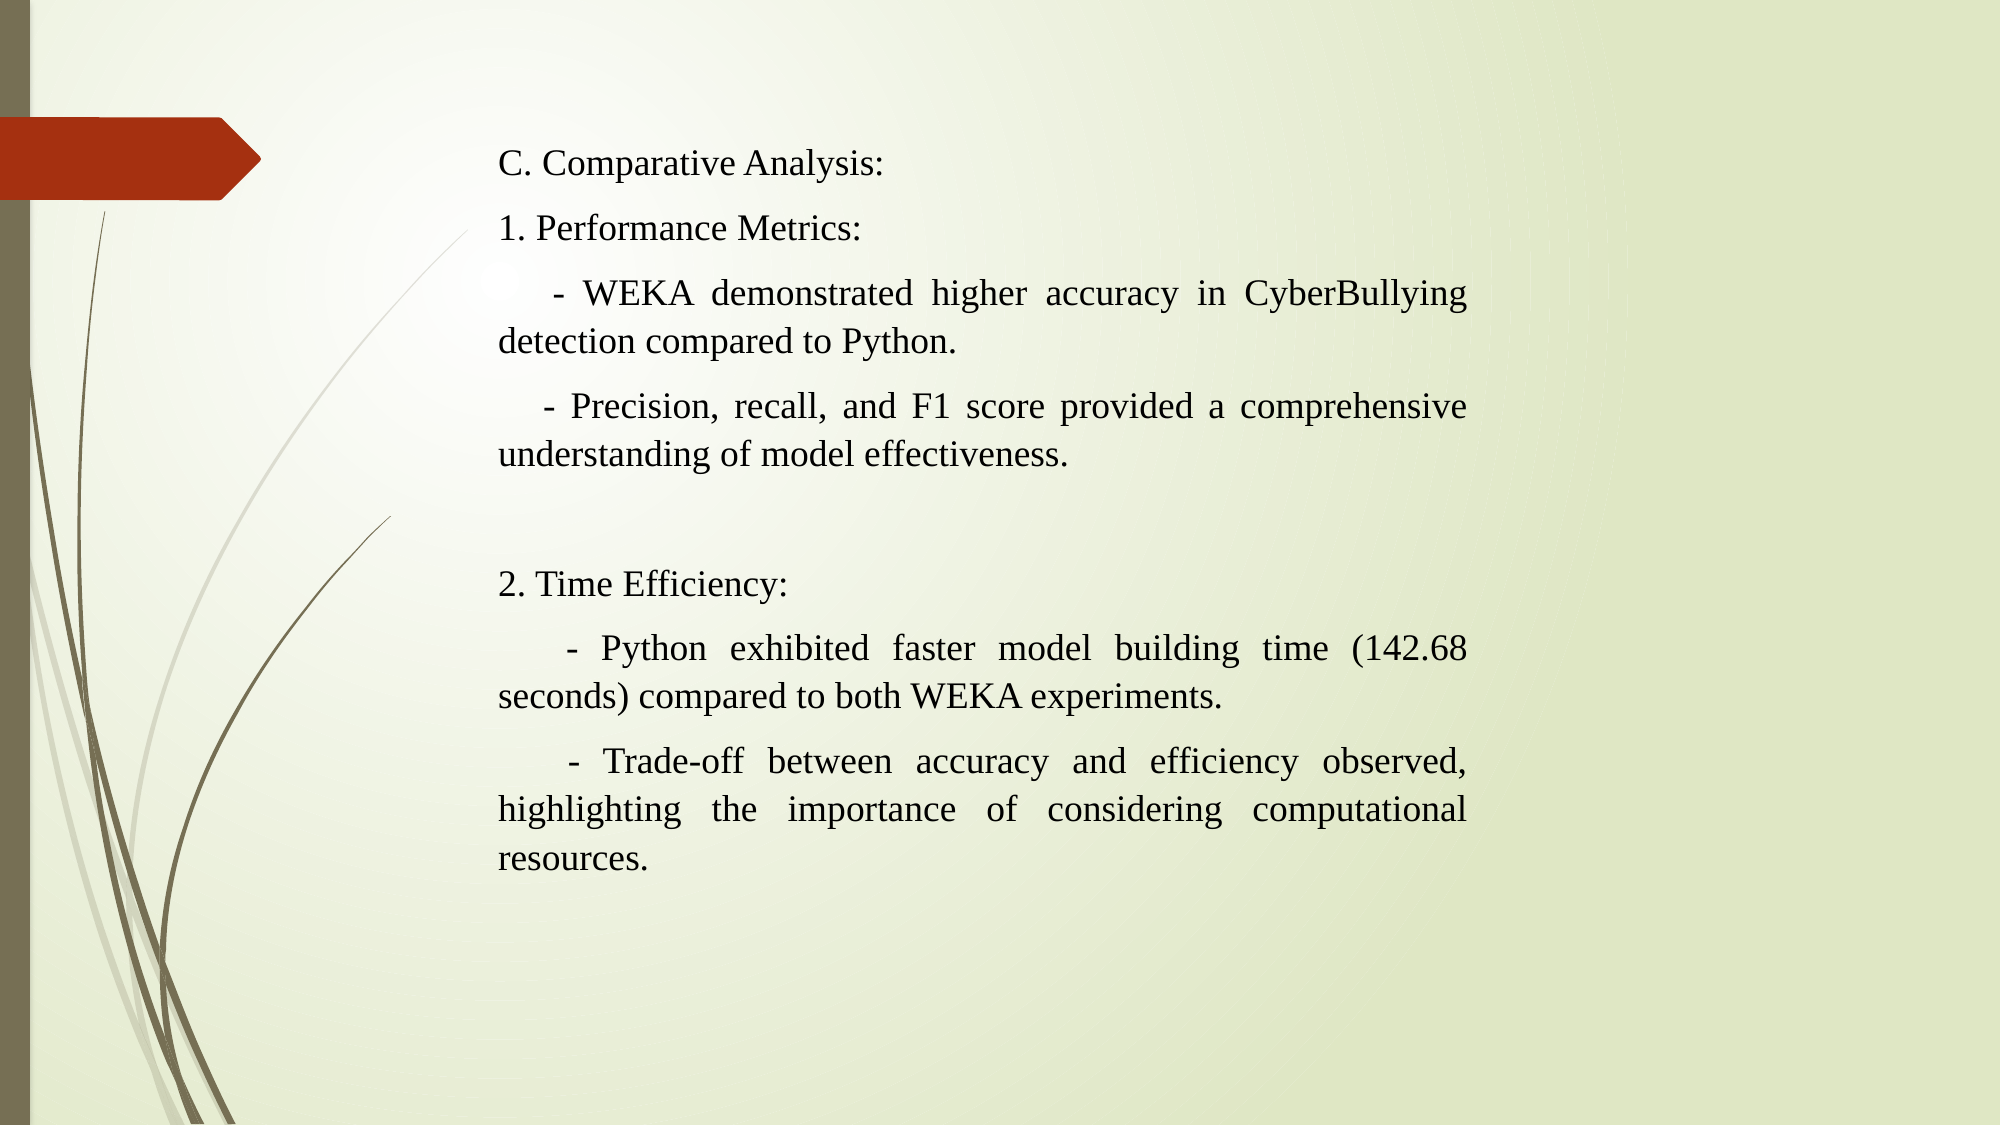

C. Comparative Analysis:
1. Performance Metrics:
   - WEKA demonstrated higher accuracy in CyberBullying detection compared to Python.
   - Precision, recall, and F1 score provided a comprehensive understanding of model effectiveness.

2. Time Efficiency:
   - Python exhibited faster model building time (142.68 seconds) compared to both WEKA experiments.
   - Trade-off between accuracy and efficiency observed, highlighting the importance of considering computational resources.